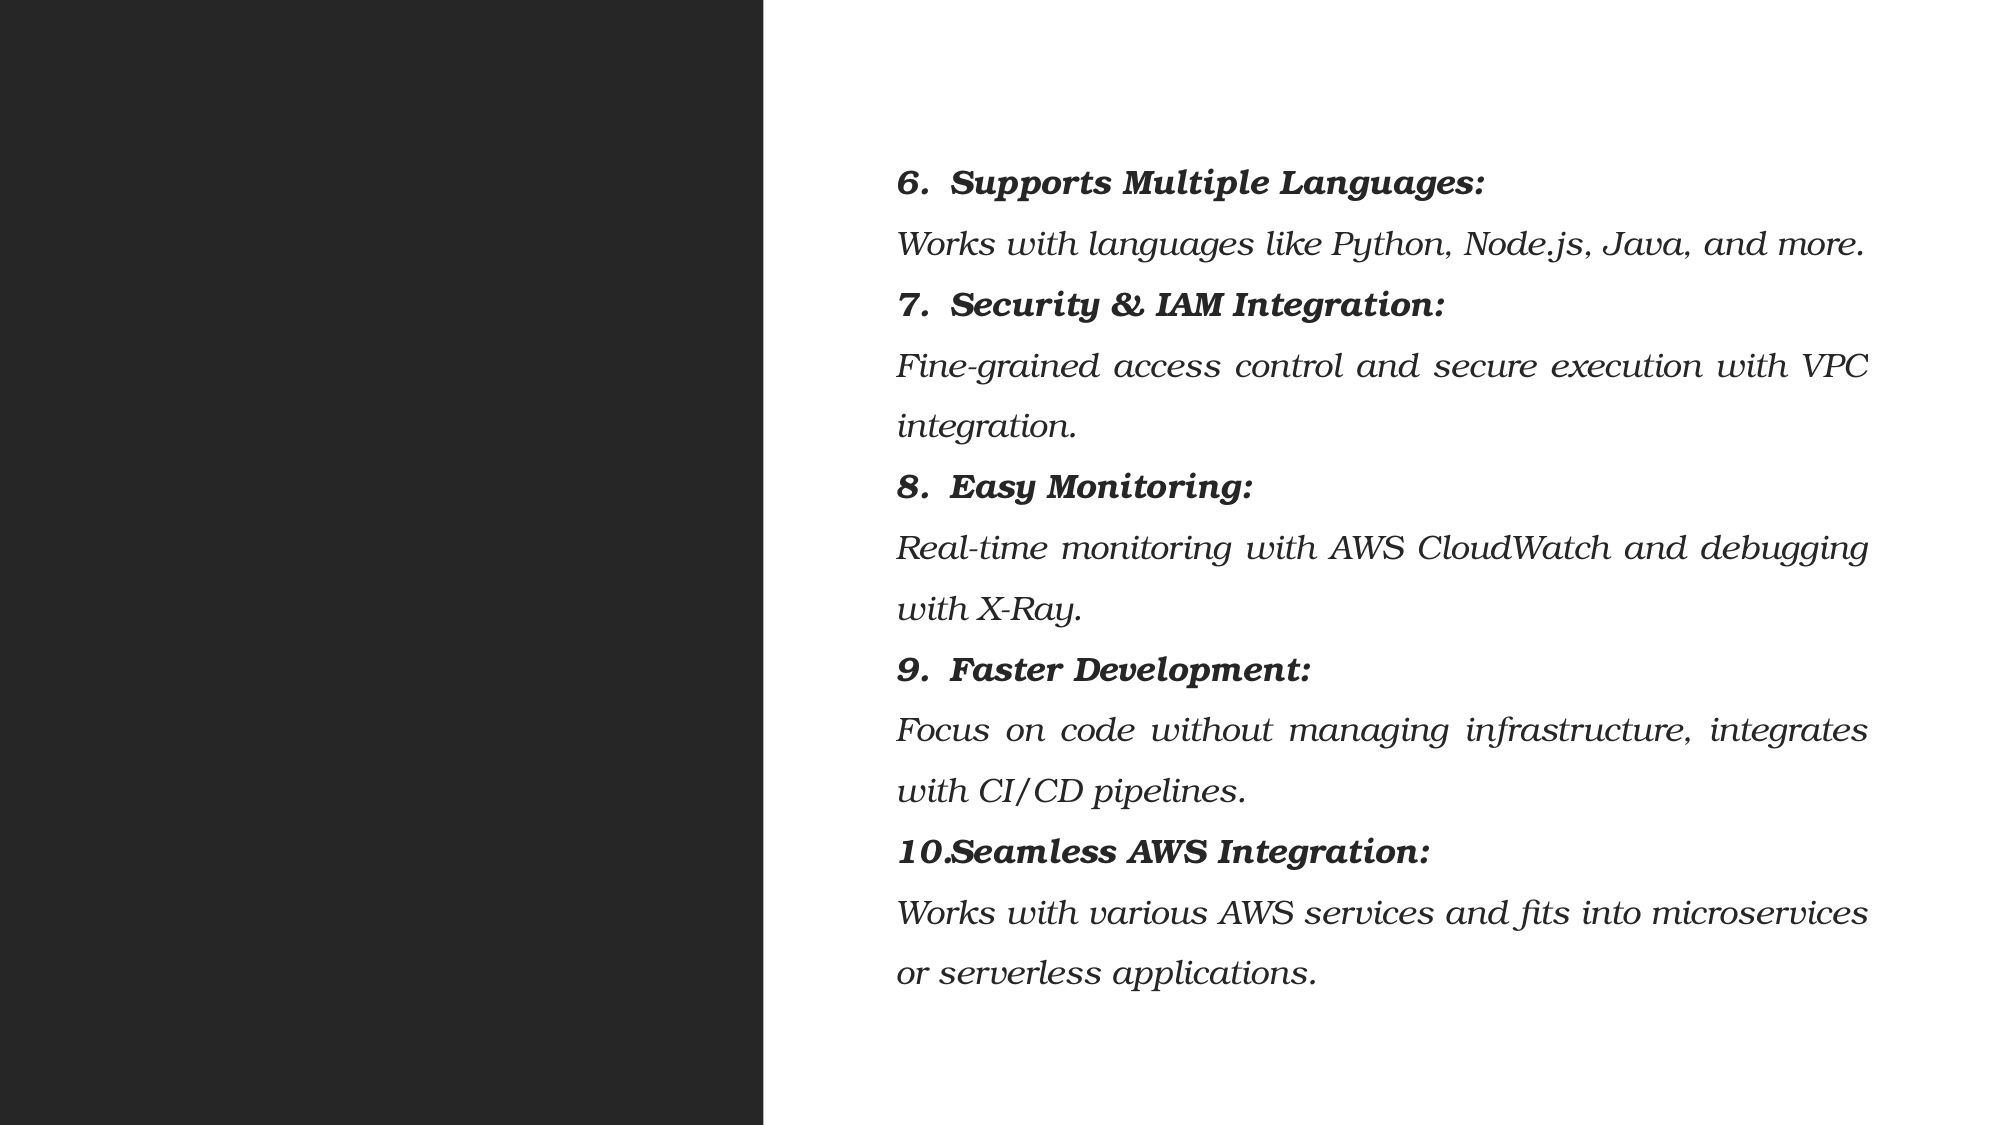

Supports Multiple Languages:
Works with languages like Python, Node.js, Java, and more.
Security & IAM Integration:
Fine-grained access control and secure execution with VPC integration.
Easy Monitoring:
Real-time monitoring with AWS CloudWatch and debugging with X-Ray.
Faster Development:
Focus on code without managing infrastructure, integrates with CI/CD pipelines.
Seamless AWS Integration:
Works with various AWS services and fits into microservices or serverless applications.